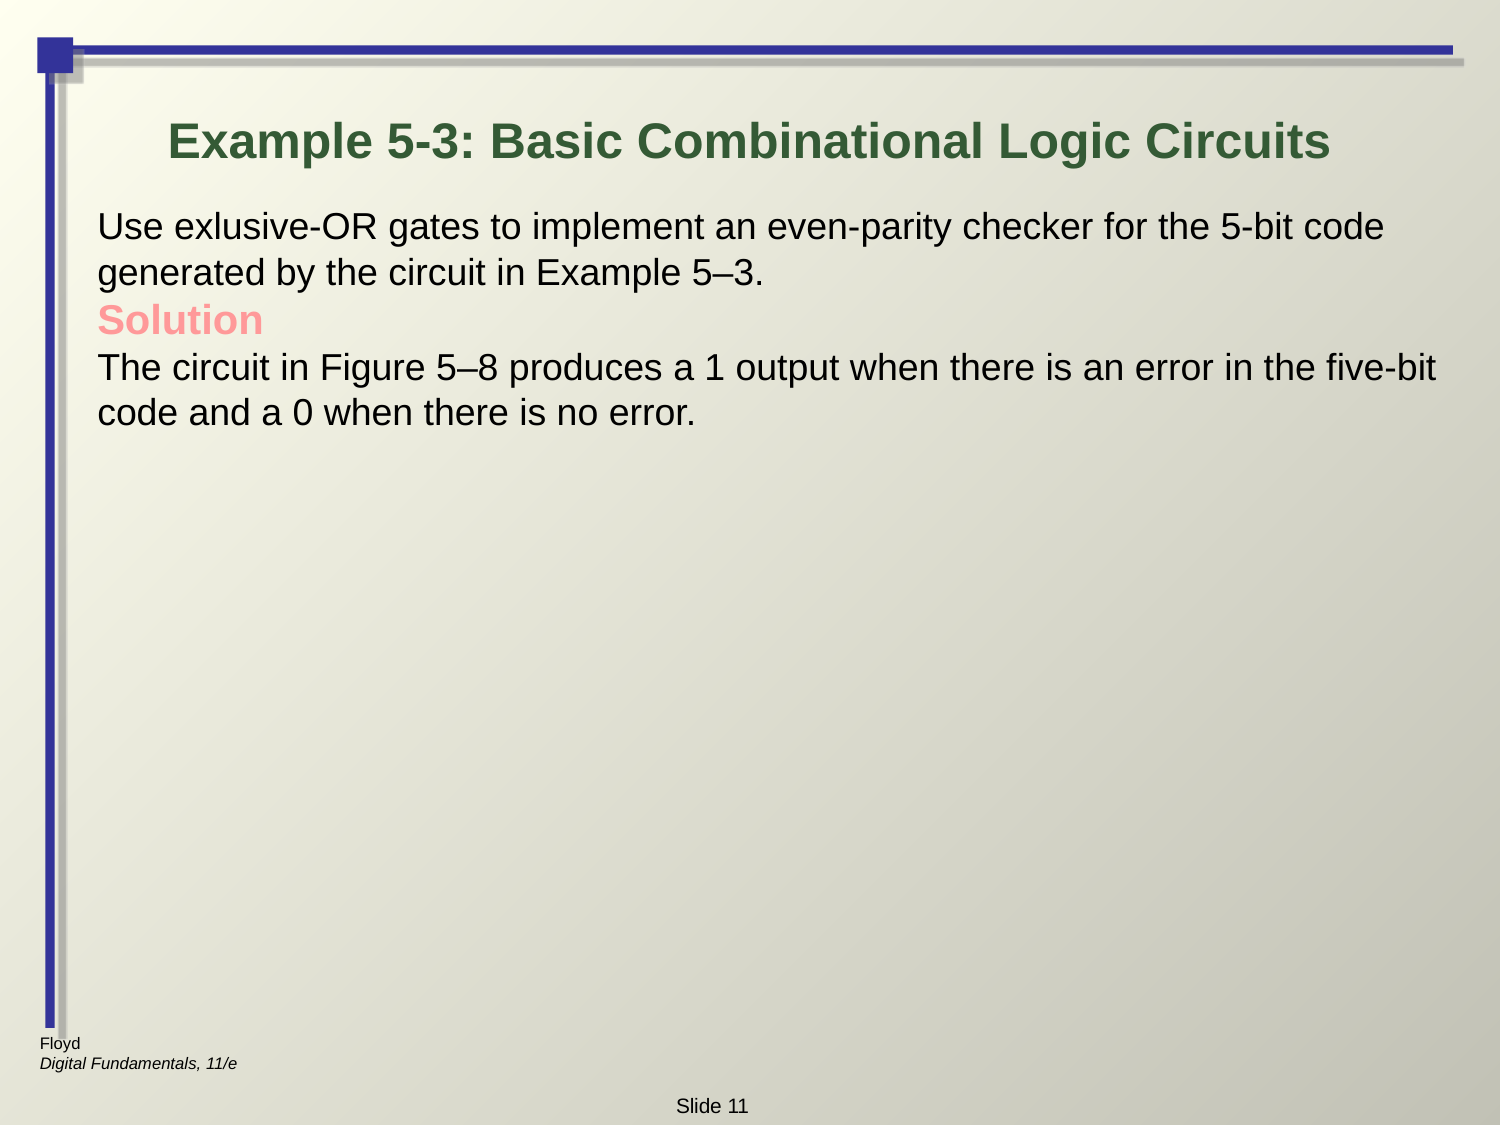

# Example 5-3: Basic Combinational Logic Circuits
Use exlusive-OR gates to implement an even-parity checker for the 5-bit code generated by the circuit in Example 5–3.
Solution
The circuit in Figure 5–8 produces a 1 output when there is an error in the five-bit code and a 0 when there is no error.